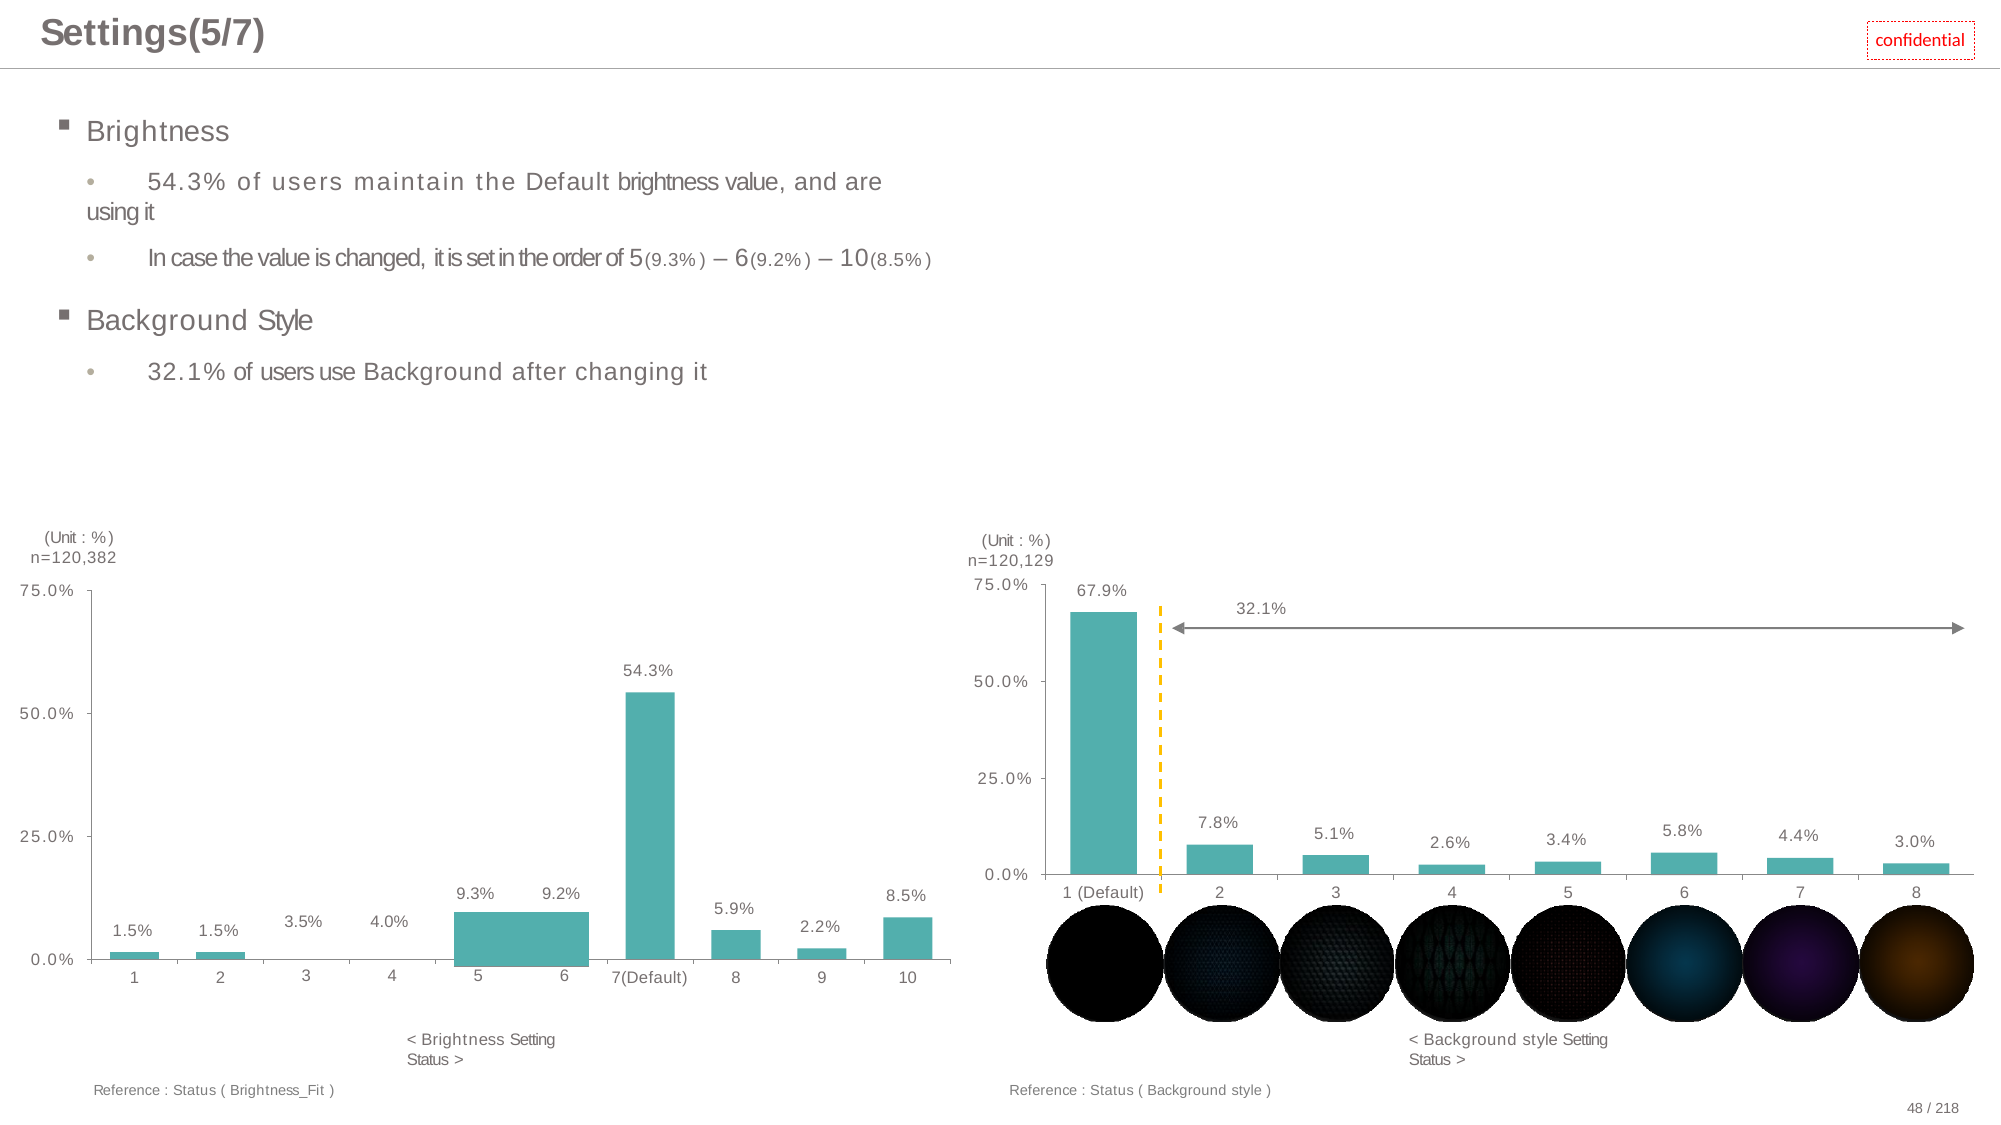

# Settings(5/7)
confidential
Brightness

•	54.3% of users maintain the Default brightness value, and are using it

•	In case the value is changed, it is set in the order of 5(9.3%) – 6(9.2%) – 10(8.5%)

Background Style

•	32.1% of users use Background after changing it
(Unit : %) n=120,382
(Unit : %) n=120,129
75.0%
67.9%
75.0%

32.1%

54.3%
50.0%

50.0%

25.0%

7.8%
5.8%
5.1%
4.4%
25.0%
3.4%
3.0%
2.6%

0.0%

1 (Default)
2
3
4
5
6
7
8
|  |  | 9.3% | 9.2% |
| --- | --- | --- | --- |
| 3.5% | 4.0% |  |  |
| 3 | 4 | 5 | 6 |
8.5%
5.9%

2.2%

1.5%
1.5%

0.0%

1
2
7(Default)
8
9
10
< Background style Setting Status >
< Brightness Setting Status >
Reference : Status ( Brightness_Fit )
Reference : Status ( Background style )
48 / 218